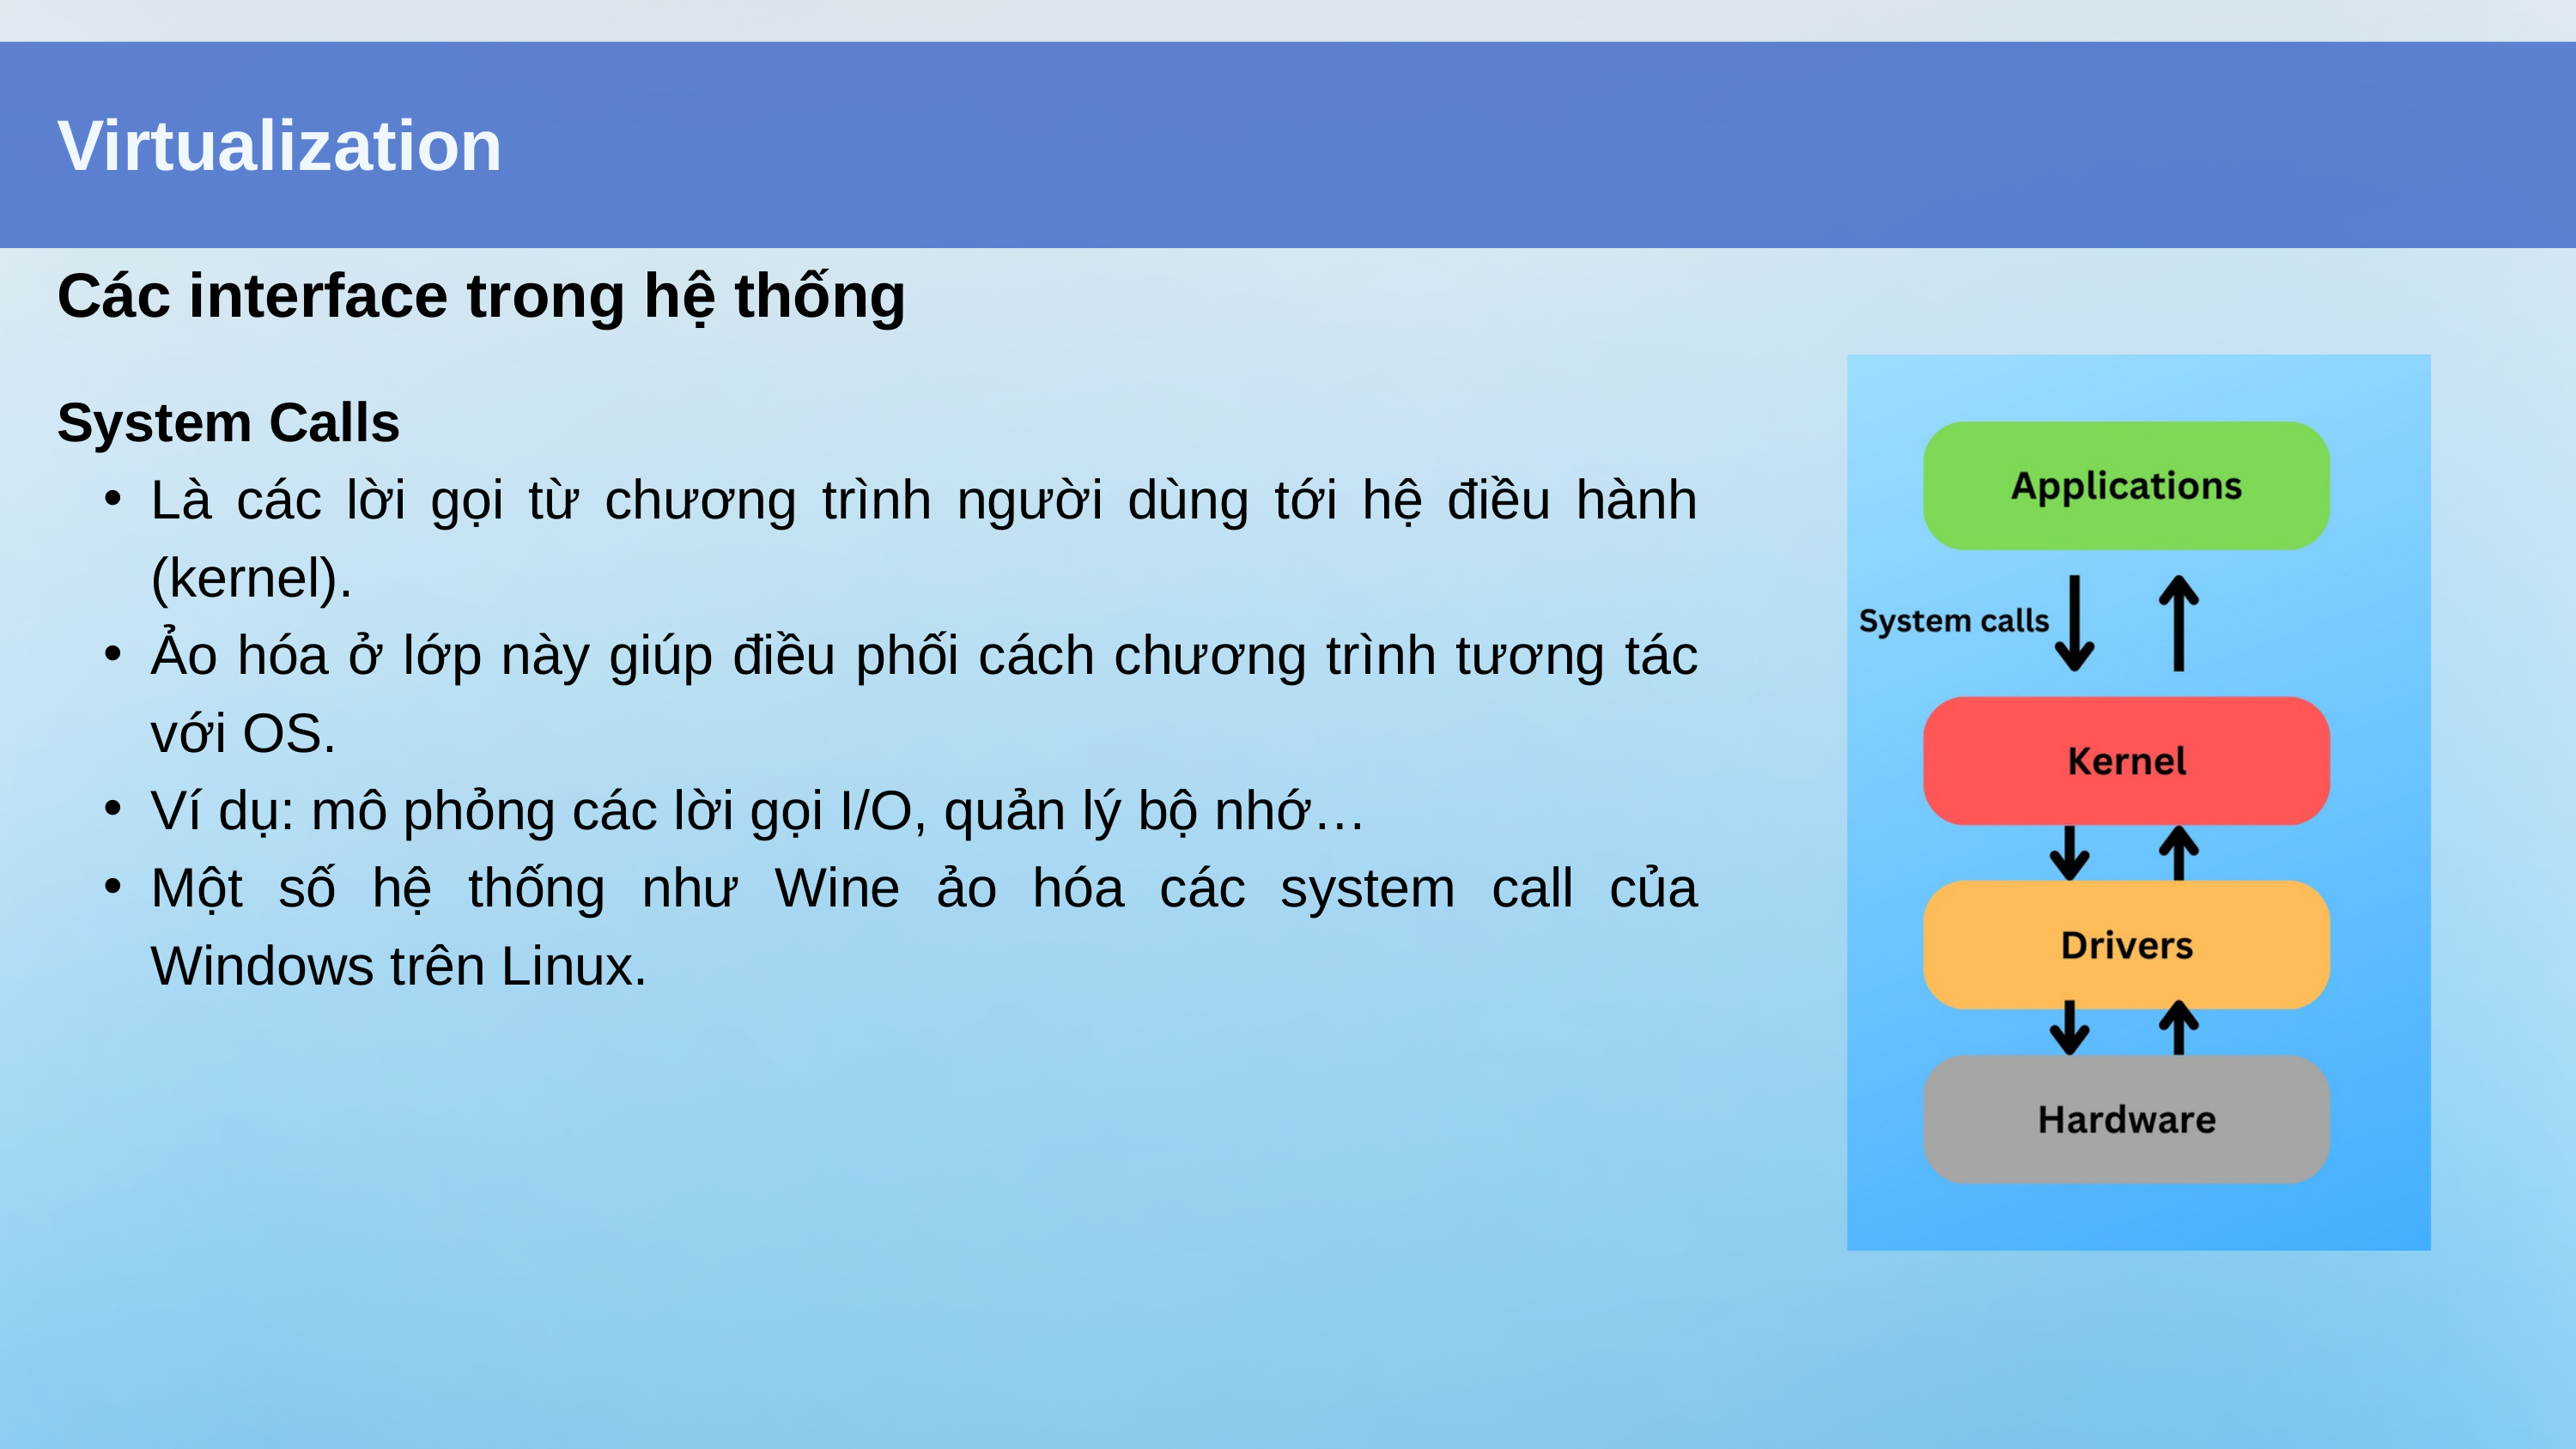

Virtualization
Các interface trong hệ thống

System Calls
Là các lời gọi từ chương trình người dùng tới hệ điều hành (kernel).
Ảo hóa ở lớp này giúp điều phối cách chương trình tương tác với OS.
Ví dụ: mô phỏng các lời gọi I/O, quản lý bộ nhớ…
Một số hệ thống như Wine ảo hóa các system call của Windows trên Linux.